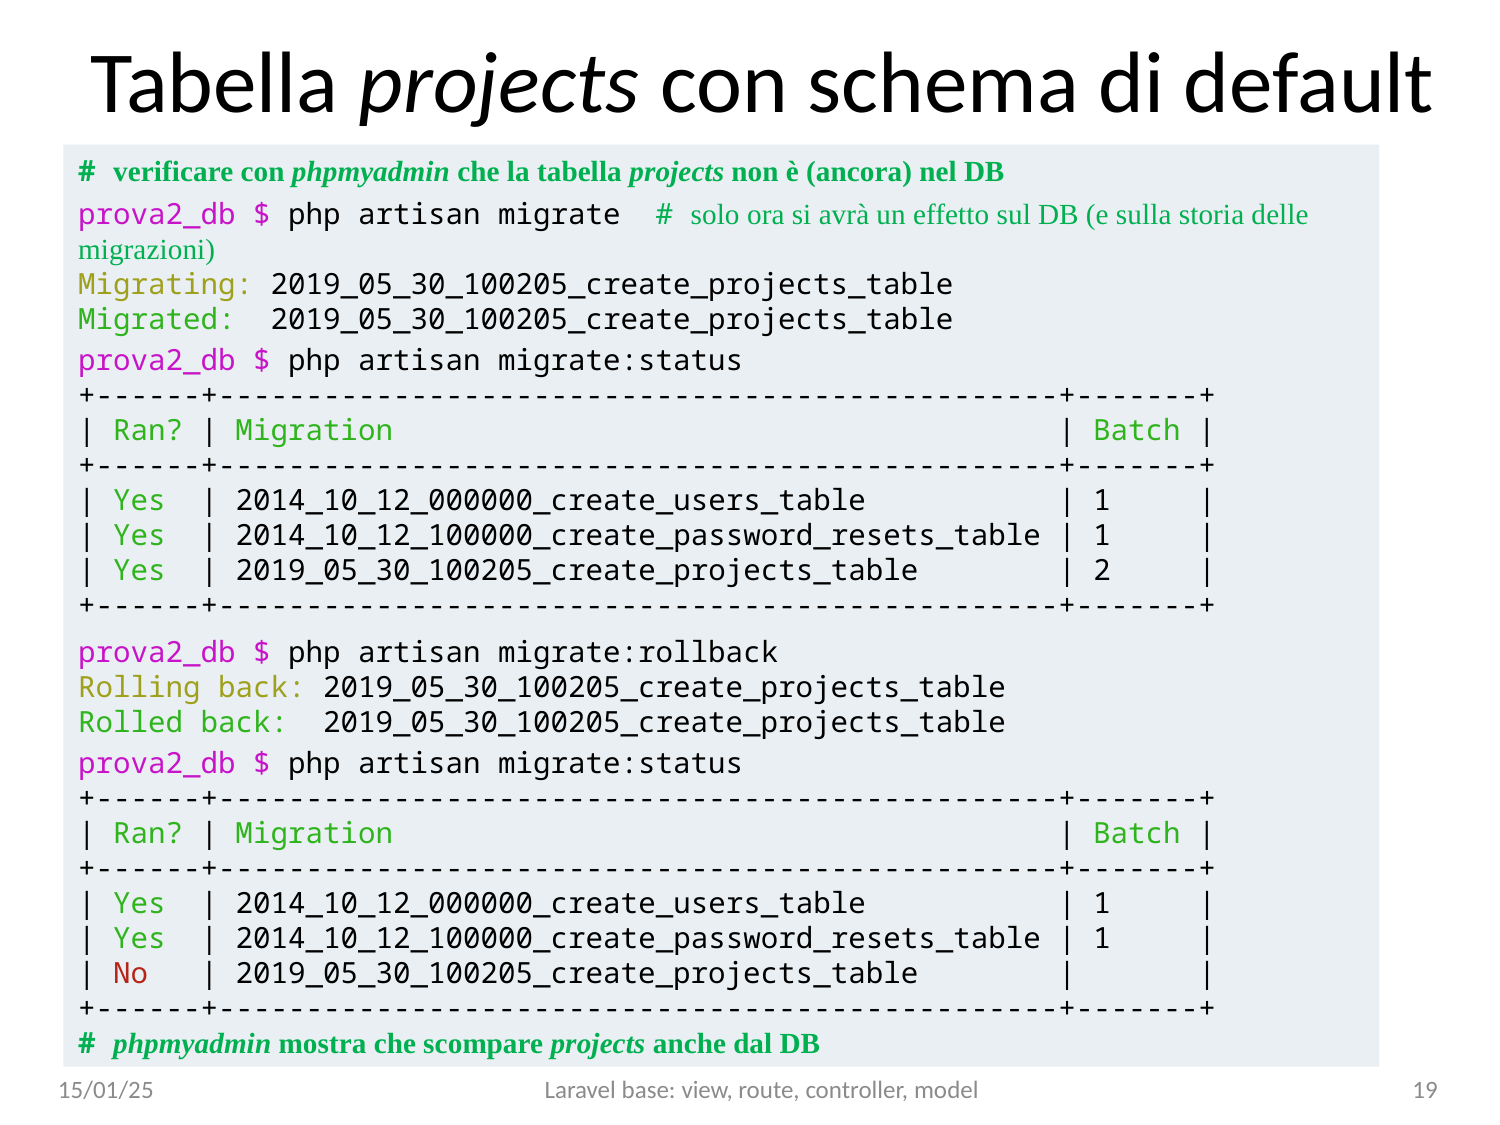

# Tabella projects con schema di default
# verificare con phpmyadmin che la tabella projects non è (ancora) nel DB
prova2_db $ php artisan migrate  # solo ora si avrà un effetto sul DB (e sulla storia delle migrazioni)
Migrating: 2019_05_30_100205_create_projects_table
Migrated:  2019_05_30_100205_create_projects_table
prova2_db $ php artisan migrate:status
+------+------------------------------------------------+-------+
| Ran? | Migration                                      | Batch |
+------+------------------------------------------------+-------+
| Yes  | 2014_10_12_000000_create_users_table           | 1     |
| Yes  | 2014_10_12_100000_create_password_resets_table | 1     |
| Yes  | 2019_05_30_100205_create_projects_table        | 2     |
+------+------------------------------------------------+-------+
prova2_db $ php artisan migrate:rollback
Rolling back: 2019_05_30_100205_create_projects_table
Rolled back:  2019_05_30_100205_create_projects_table
prova2_db $ php artisan migrate:status
+------+------------------------------------------------+-------+
| Ran? | Migration                                      | Batch |
+------+------------------------------------------------+-------+
| Yes  | 2014_10_12_000000_create_users_table           | 1     |
| Yes  | 2014_10_12_100000_create_password_resets_table | 1     |
| No   | 2019_05_30_100205_create_projects_table        |       |
+------+------------------------------------------------+-------+
# phpmyadmin mostra che scompare projects anche dal DB
15/01/25
Laravel base: view, route, controller, model
19